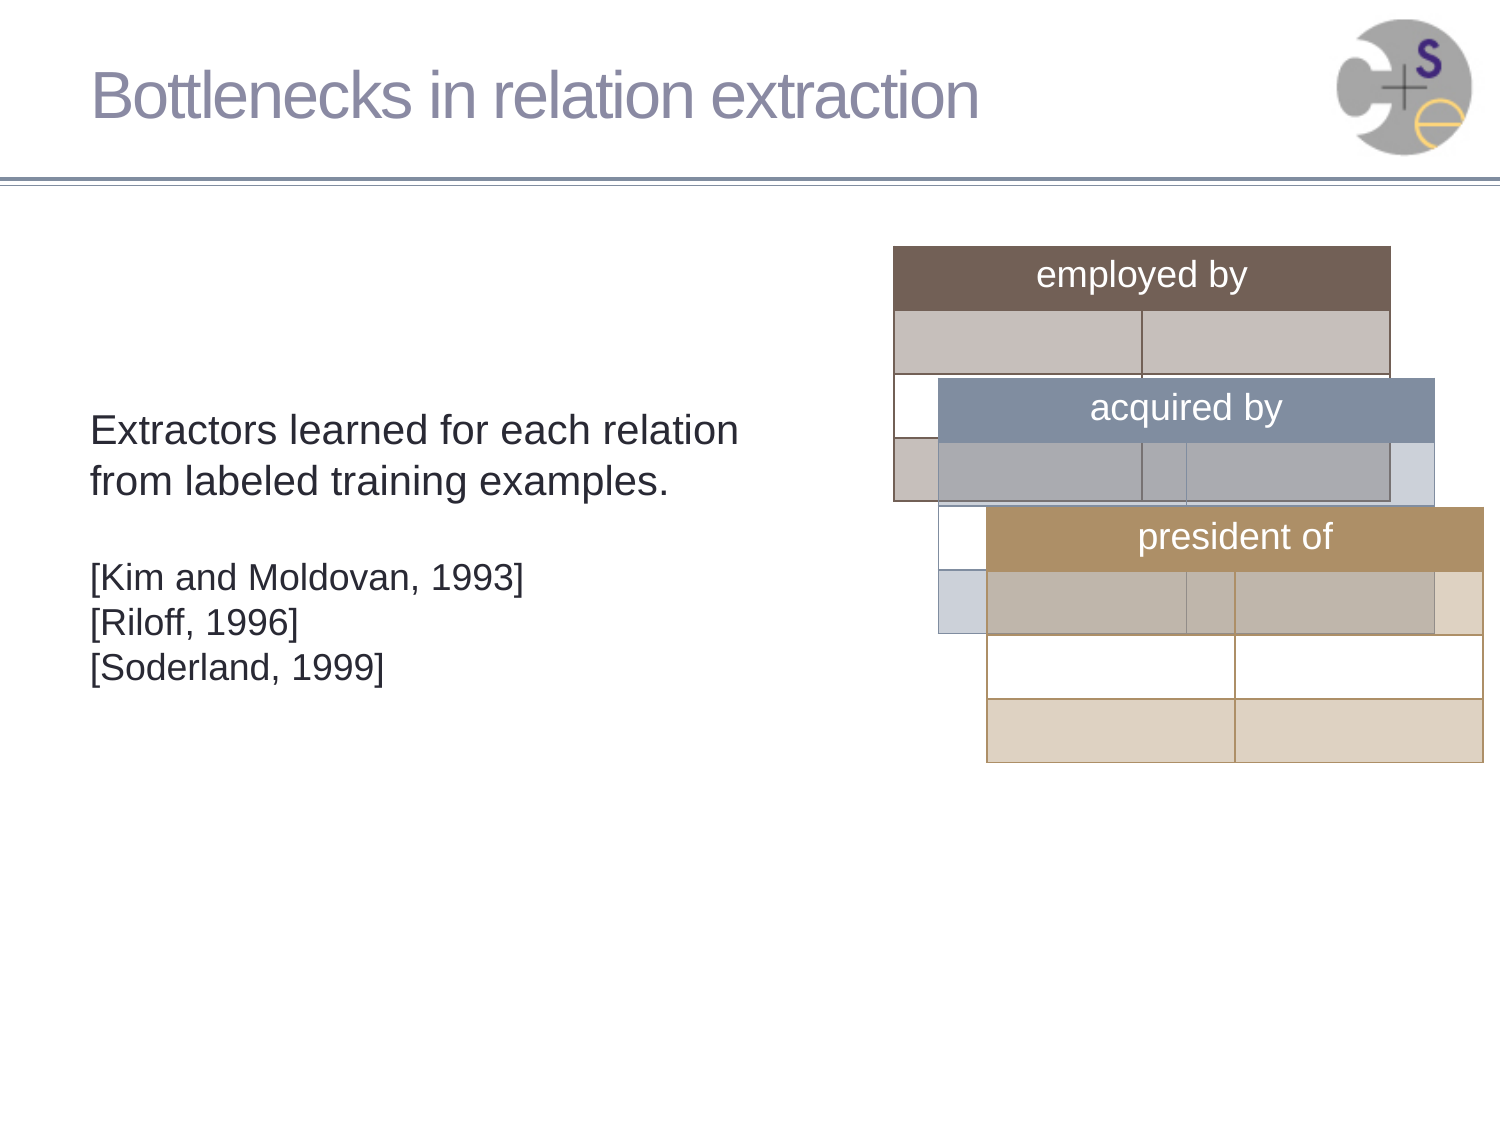

# Bottlenecks in relation extraction
| employed by |  |
| --- | --- |
|  |  |
|  |  |
|  |  |
| acquired by |  |
| --- | --- |
|  |  |
|  |  |
|  |  |
Extractors learned for each relation from labeled training examples.

[Kim and Moldovan, 1993]
[Riloff, 1996]
[Soderland, 1999]

| president of |  |
| --- | --- |
|  |  |
|  |  |
|  |  |